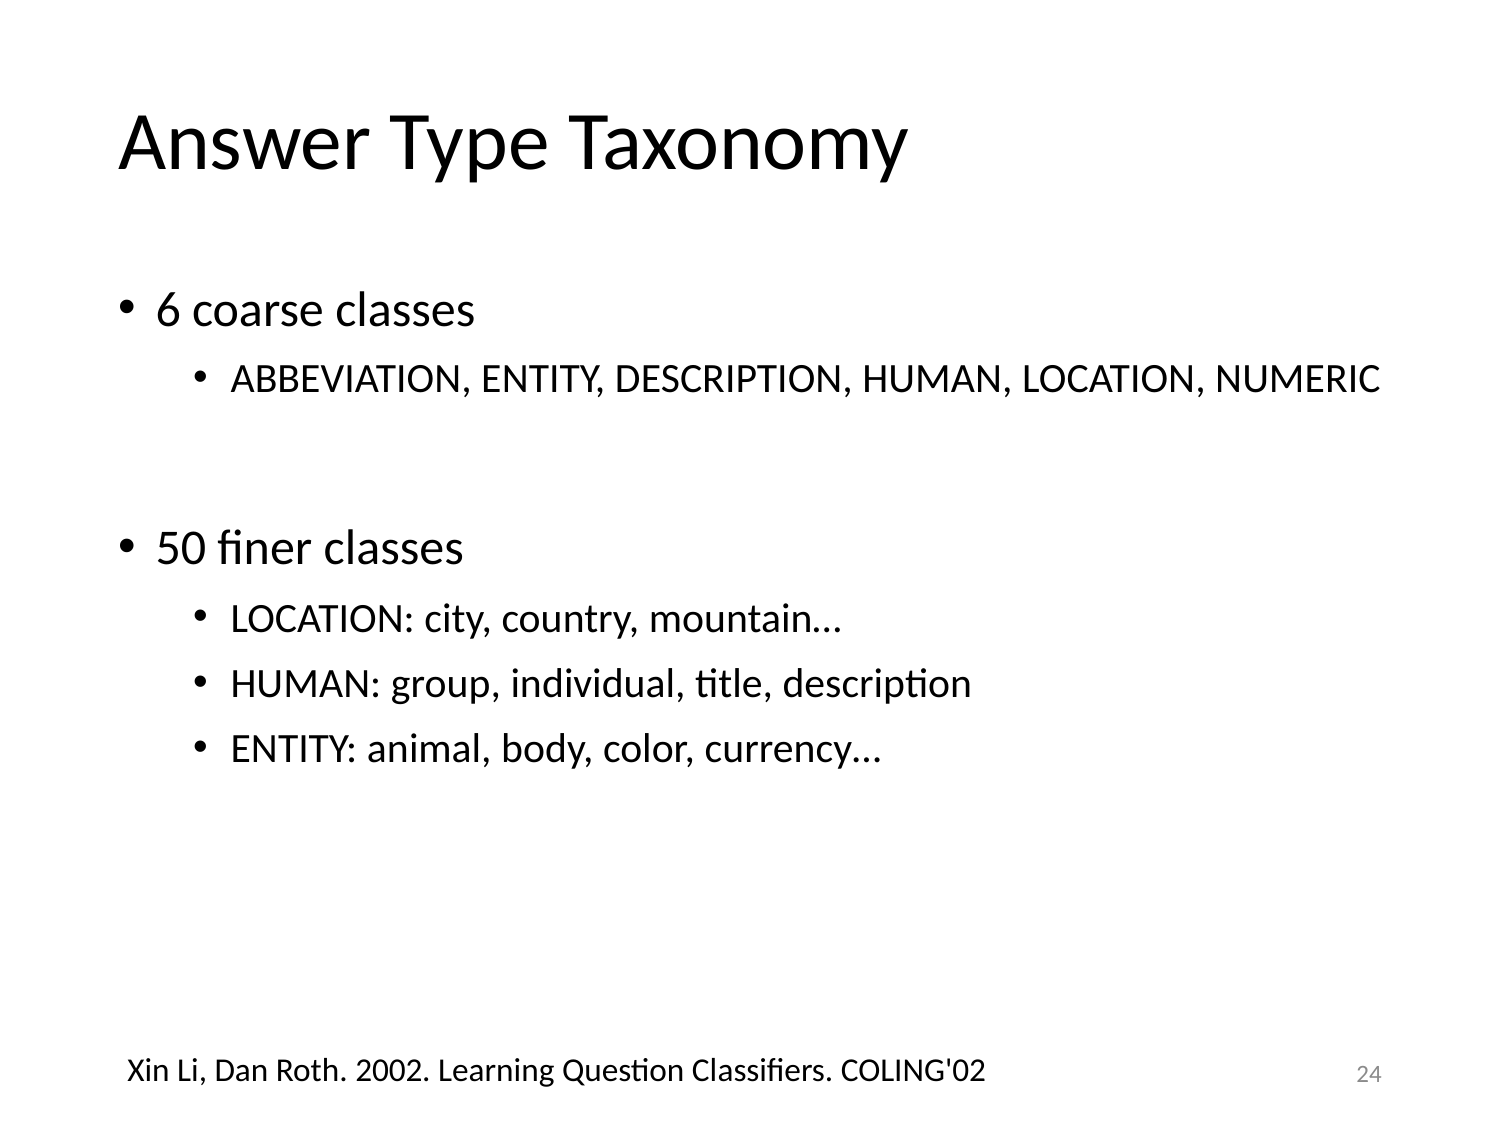

# Answer Type Taxonomy
6 coarse classes
ABBEVIATION, ENTITY, DESCRIPTION, HUMAN, LOCATION, NUMERIC

50 finer classes
LOCATION: city, country, mountain…
HUMAN: group, individual, title, description
ENTITY: animal, body, color, currency…
Xin Li, Dan Roth. 2002. Learning Question Classifiers. COLING'02
24